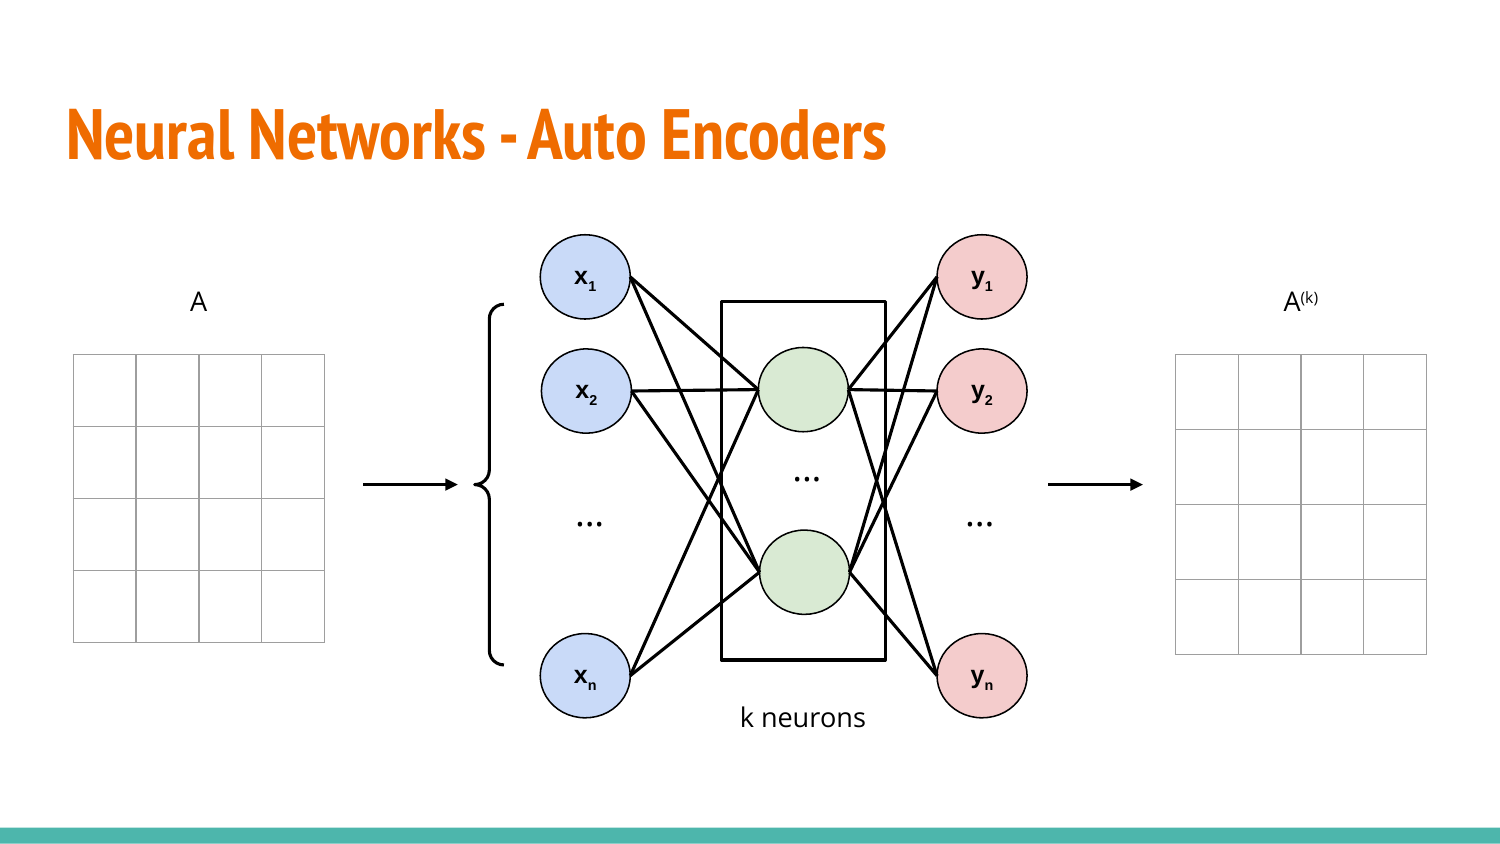

# Neural Networks - Auto Encoders
x1
y1
A
A(k)

x2
y2
|  |  |  |  |
| --- | --- | --- | --- |
|  |  |  |  |
|  |  |  |  |
|  |  |  |  |
|  |  |  |  |
| --- | --- | --- | --- |
|  |  |  |  |
|  |  |  |  |
|  |  |  |  |
...
...
...

xn
yn
k neurons